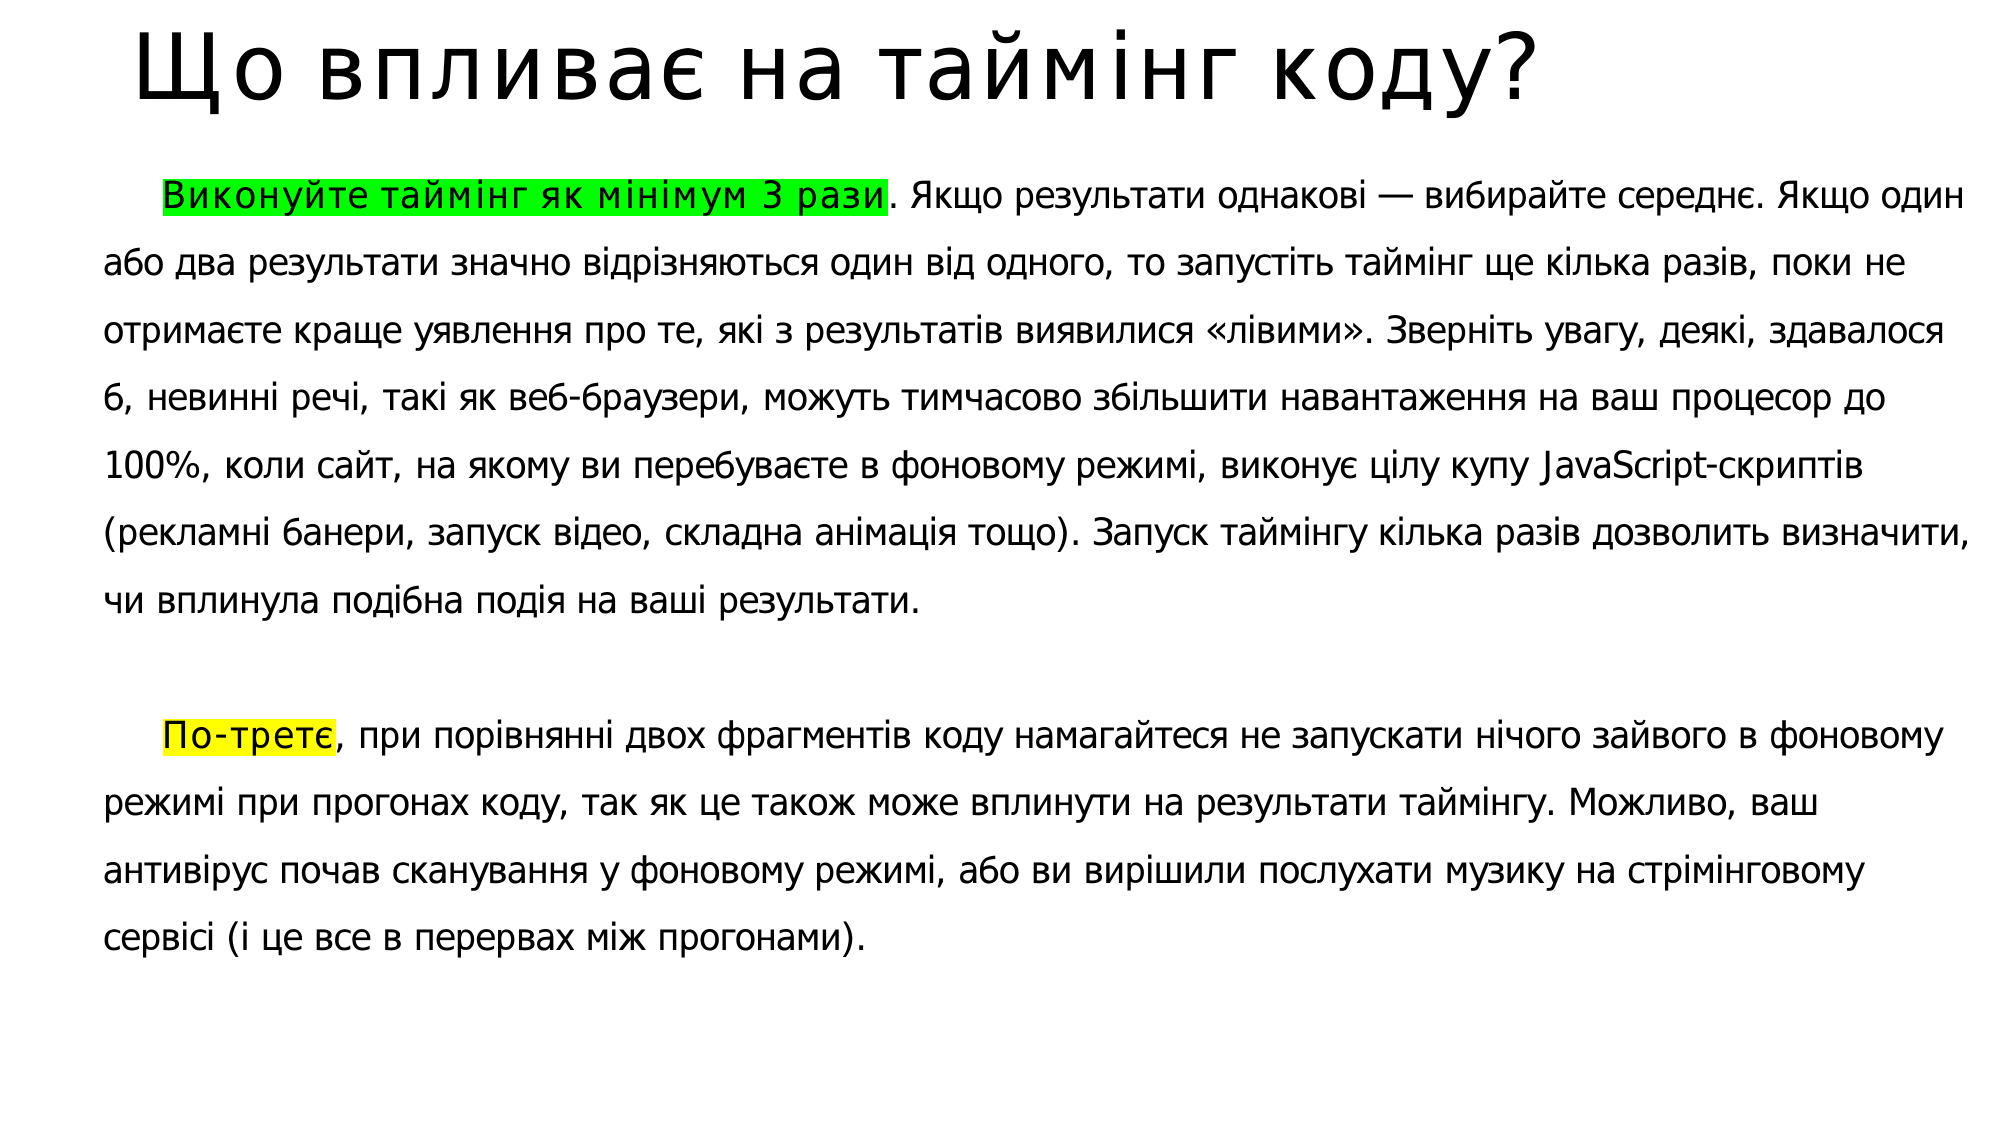

# Що впливає на таймінг коду?
Виконуйте таймінг як мінімум 3 рази. Якщо результати однакові — вибирайте середнє. Якщо один або два результати значно відрізняються один від одного, то запустіть таймінг ще кілька разів, поки не отримаєте краще уявлення про те, які з результатів виявилися «лівими». Зверніть увагу, деякі, здавалося б, невинні речі, такі як веб-браузери, можуть тимчасово збільшити навантаження на ваш процесор до 100%, коли сайт, на якому ви перебуваєте в фоновому режимі, виконує цілу купу JavaScript-скриптів (рекламні банери, запуск відео, складна анімація тощо). Запуск таймінгу кілька разів дозволить визначити, чи вплинула подібна подія на ваші результати.

По-третє, при порівнянні двох фрагментів коду намагайтеся не запускати нічого зайвого в фоновому режимі при прогонах коду, так як це також може вплинути на результати таймінгу. Можливо, ваш антивірус почав сканування у фоновому режимі, або ви вирішили послухати музику на стрімінговому сервісі (і це все в перервах між прогонами).